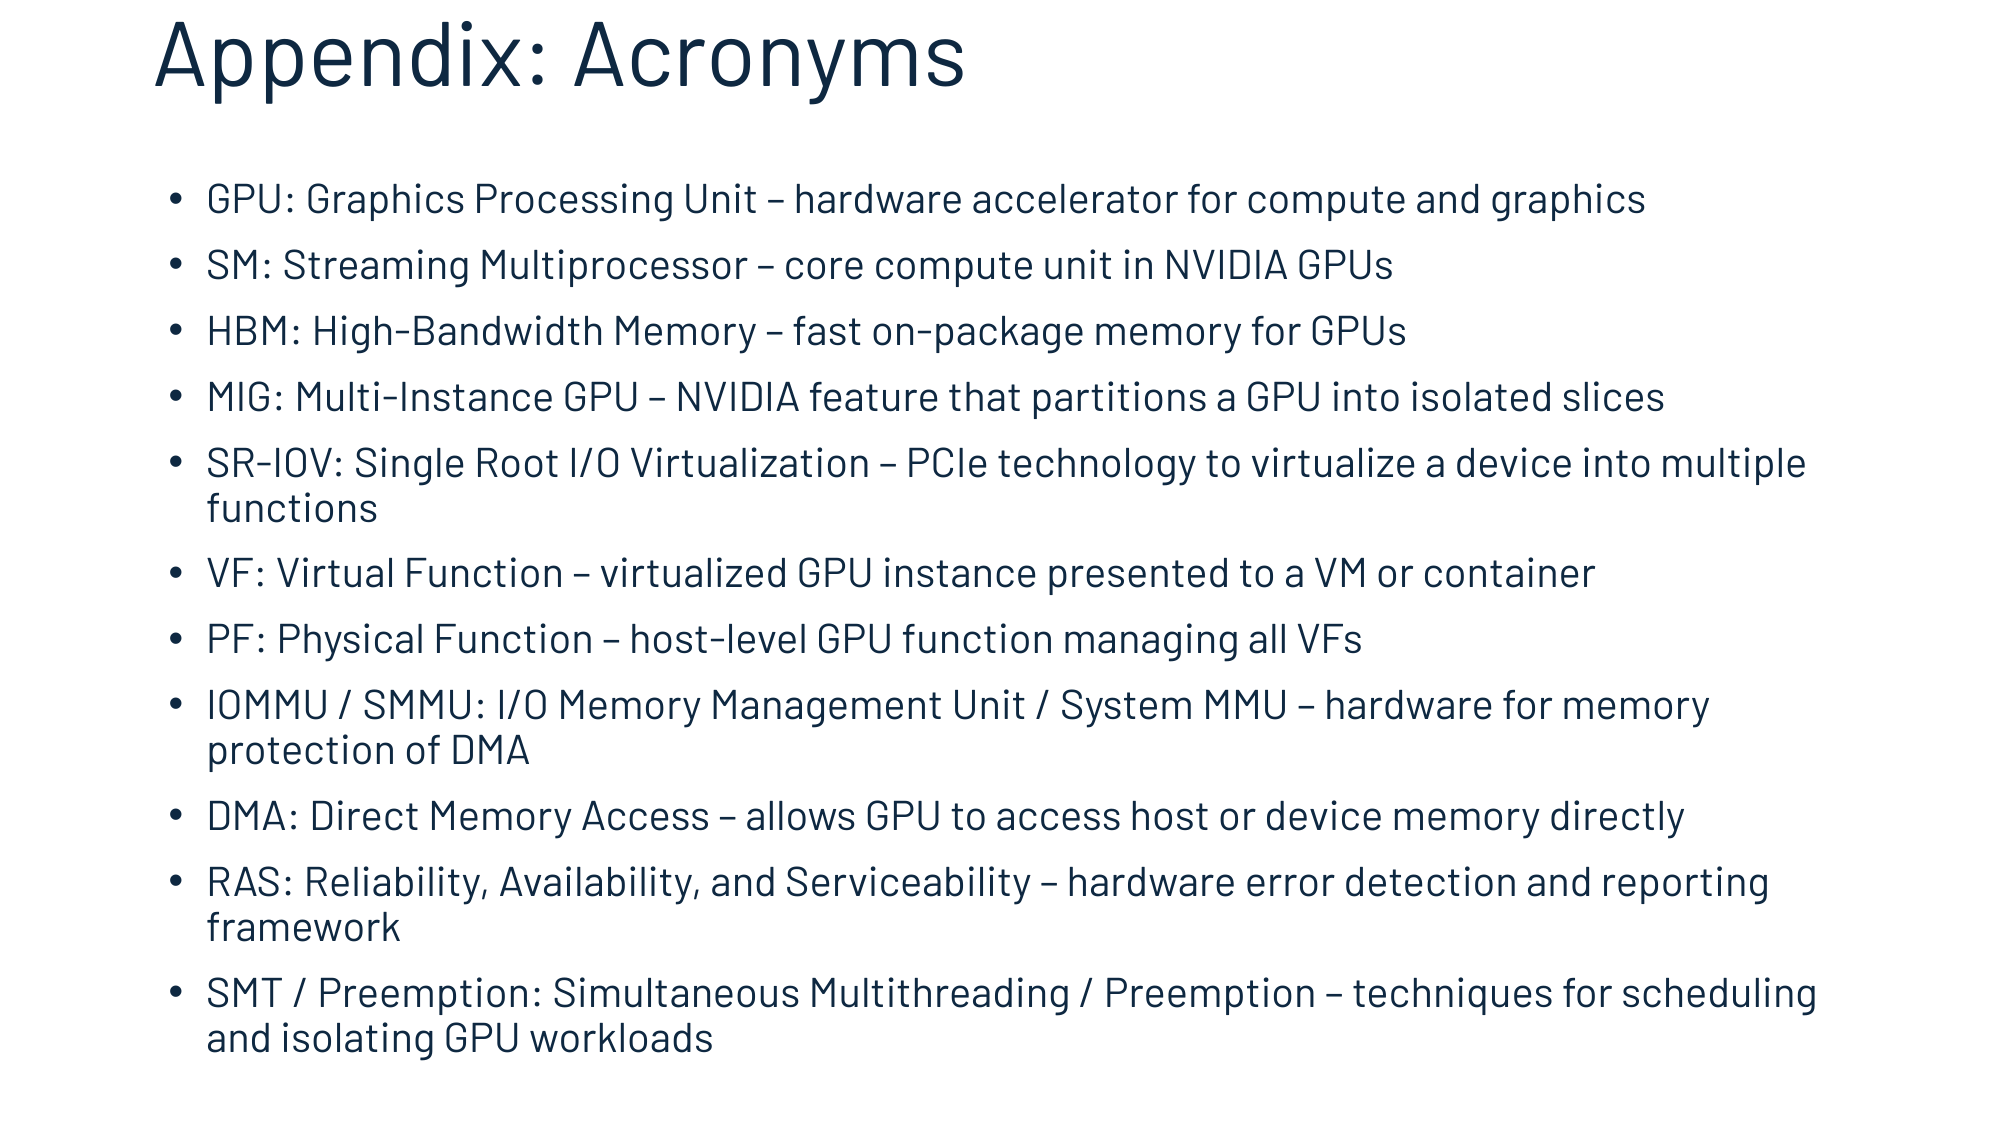

Appendix: Acronyms
GPU: Graphics Processing Unit – hardware accelerator for compute and graphics
SM: Streaming Multiprocessor – core compute unit in NVIDIA GPUs
HBM: High‑Bandwidth Memory – fast on‑package memory for GPUs
MIG: Multi‑Instance GPU – NVIDIA feature that partitions a GPU into isolated slices
SR‑IOV: Single Root I/O Virtualization – PCIe technology to virtualize a device into multiple functions
VF: Virtual Function – virtualized GPU instance presented to a VM or container
PF: Physical Function – host‑level GPU function managing all VFs
IOMMU / SMMU: I/O Memory Management Unit / System MMU – hardware for memory protection of DMA
DMA: Direct Memory Access – allows GPU to access host or device memory directly
RAS: Reliability, Availability, and Serviceability – hardware error detection and reporting framework
SMT / Preemption: Simultaneous Multithreading / Preemption – techniques for scheduling and isolating GPU workloads